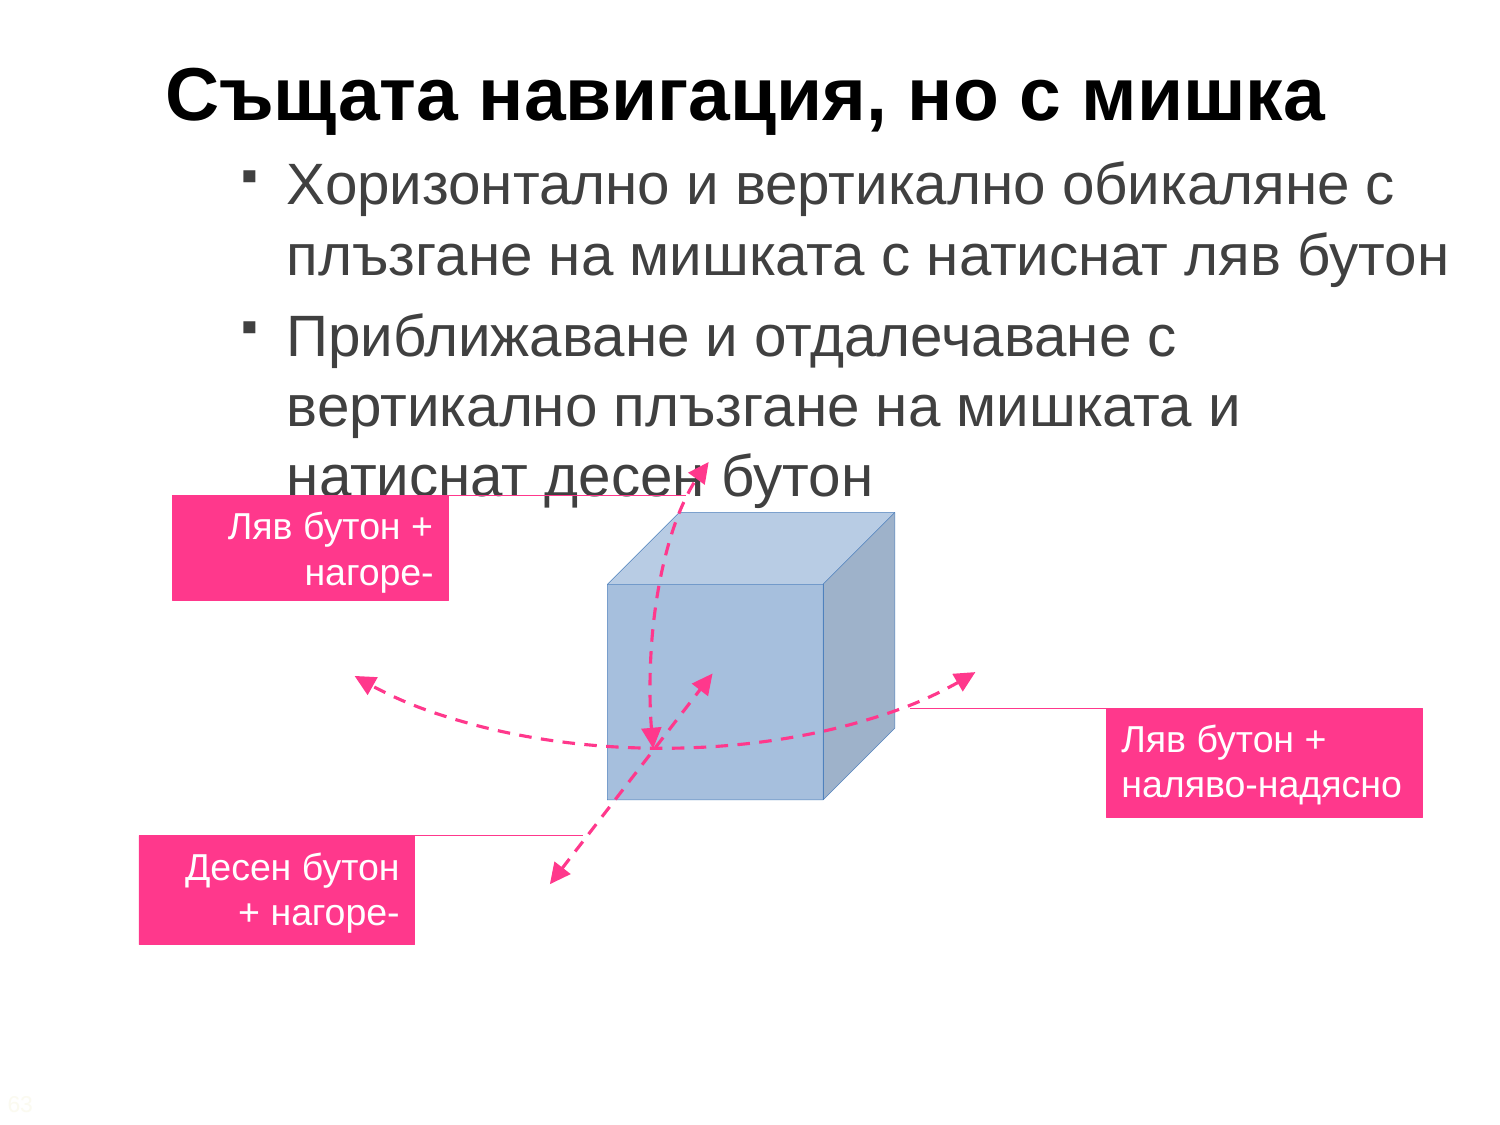

Същата навигация, но с мишка
Хоризонтално и вертикално обикаляне с плъзгане на мишката с натиснат ляв бутон
Приближаване и отдалечаване с вертикално плъзгане на мишката и натиснат десен бутон

Ляв бутон + нагоре-надолу

Ляв бутон + наляво-надясно
Десен бутон + нагоре-надолу